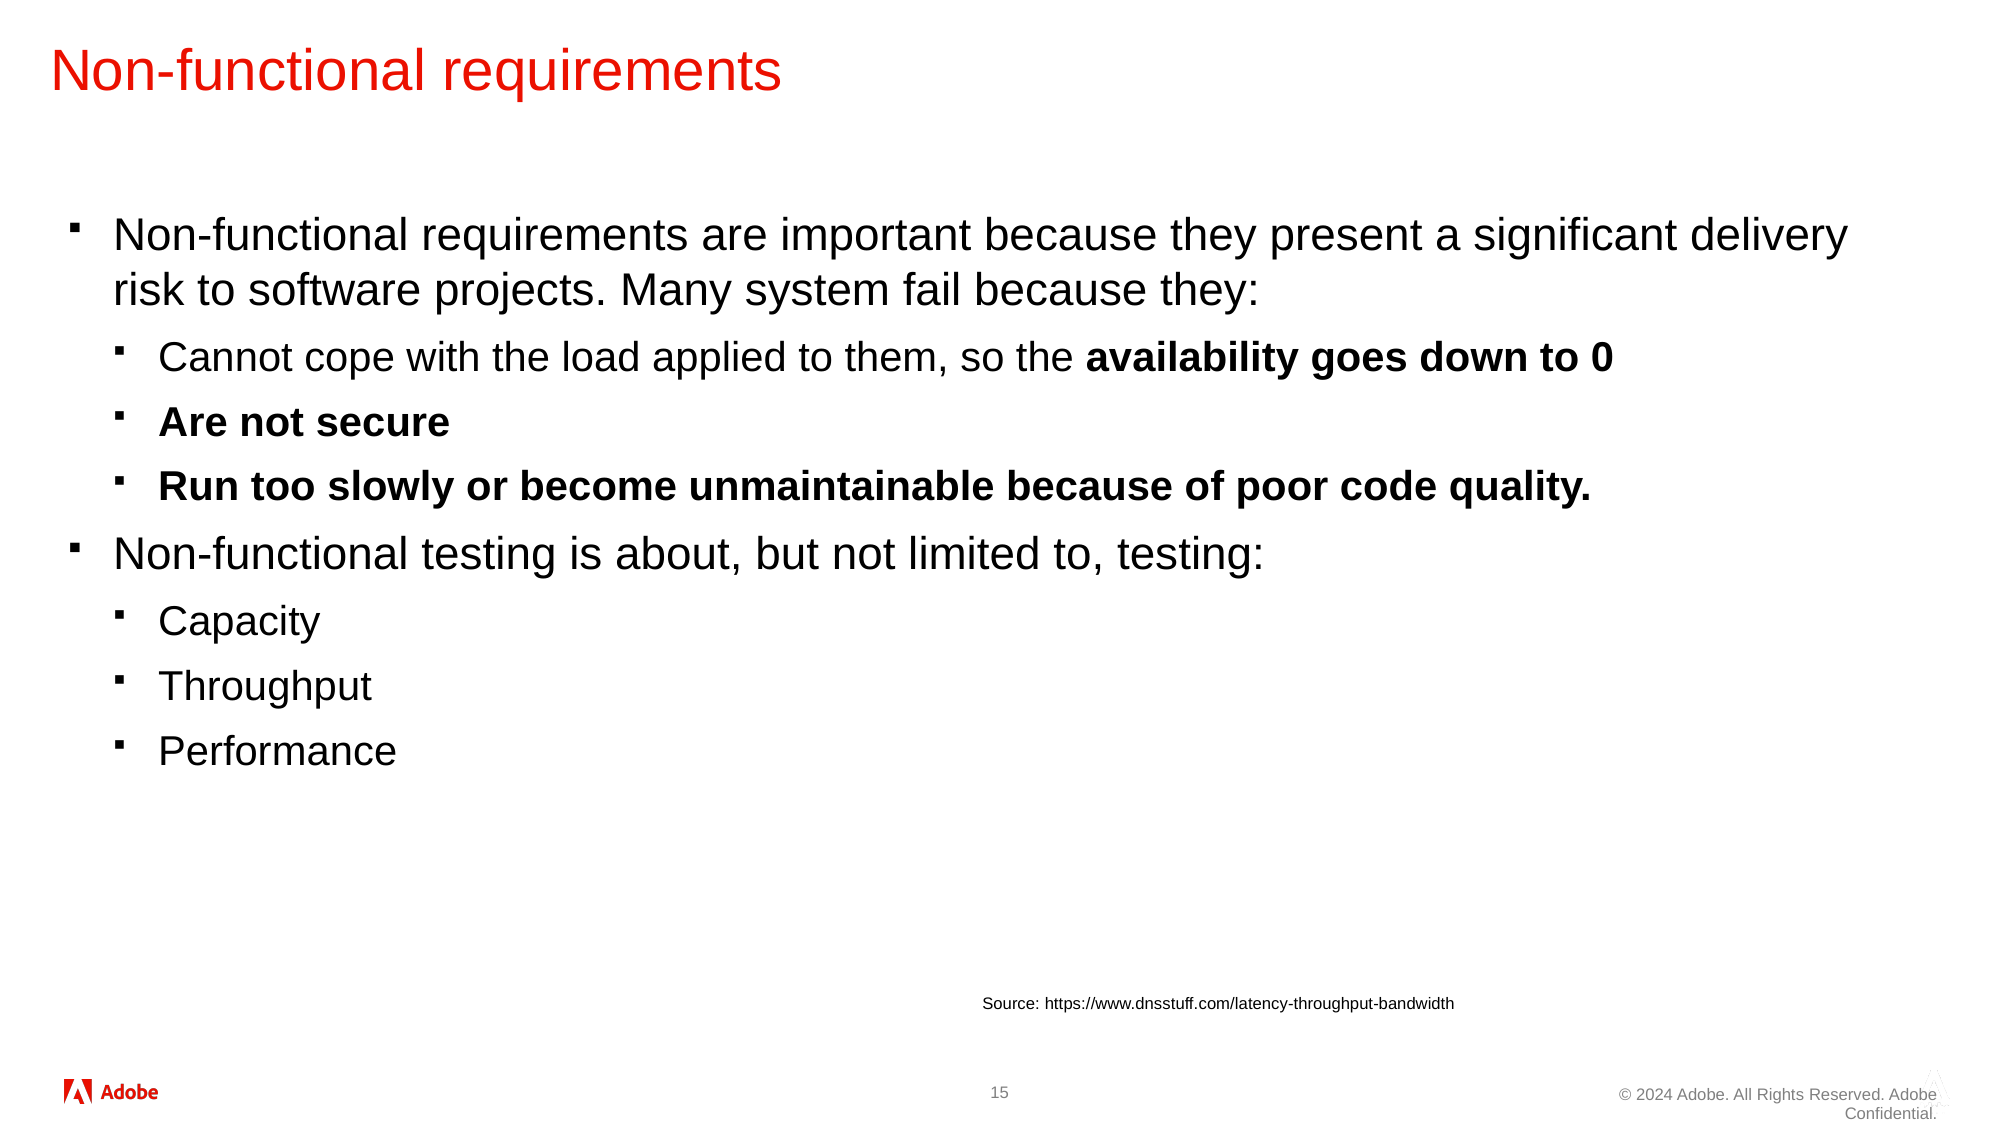

# Non-functional requirements
Non-functional requirements are important because they present a significant delivery risk to software projects. Many system fail because they:
Cannot cope with the load applied to them, so the availability goes down to 0
Are not secure
Run too slowly or become unmaintainable because of poor code quality.
Non-functional testing is about, but not limited to, testing:
Capacity
Throughput
Performance

Source: https://www.dnsstuff.com/latency-throughput-bandwidth
15